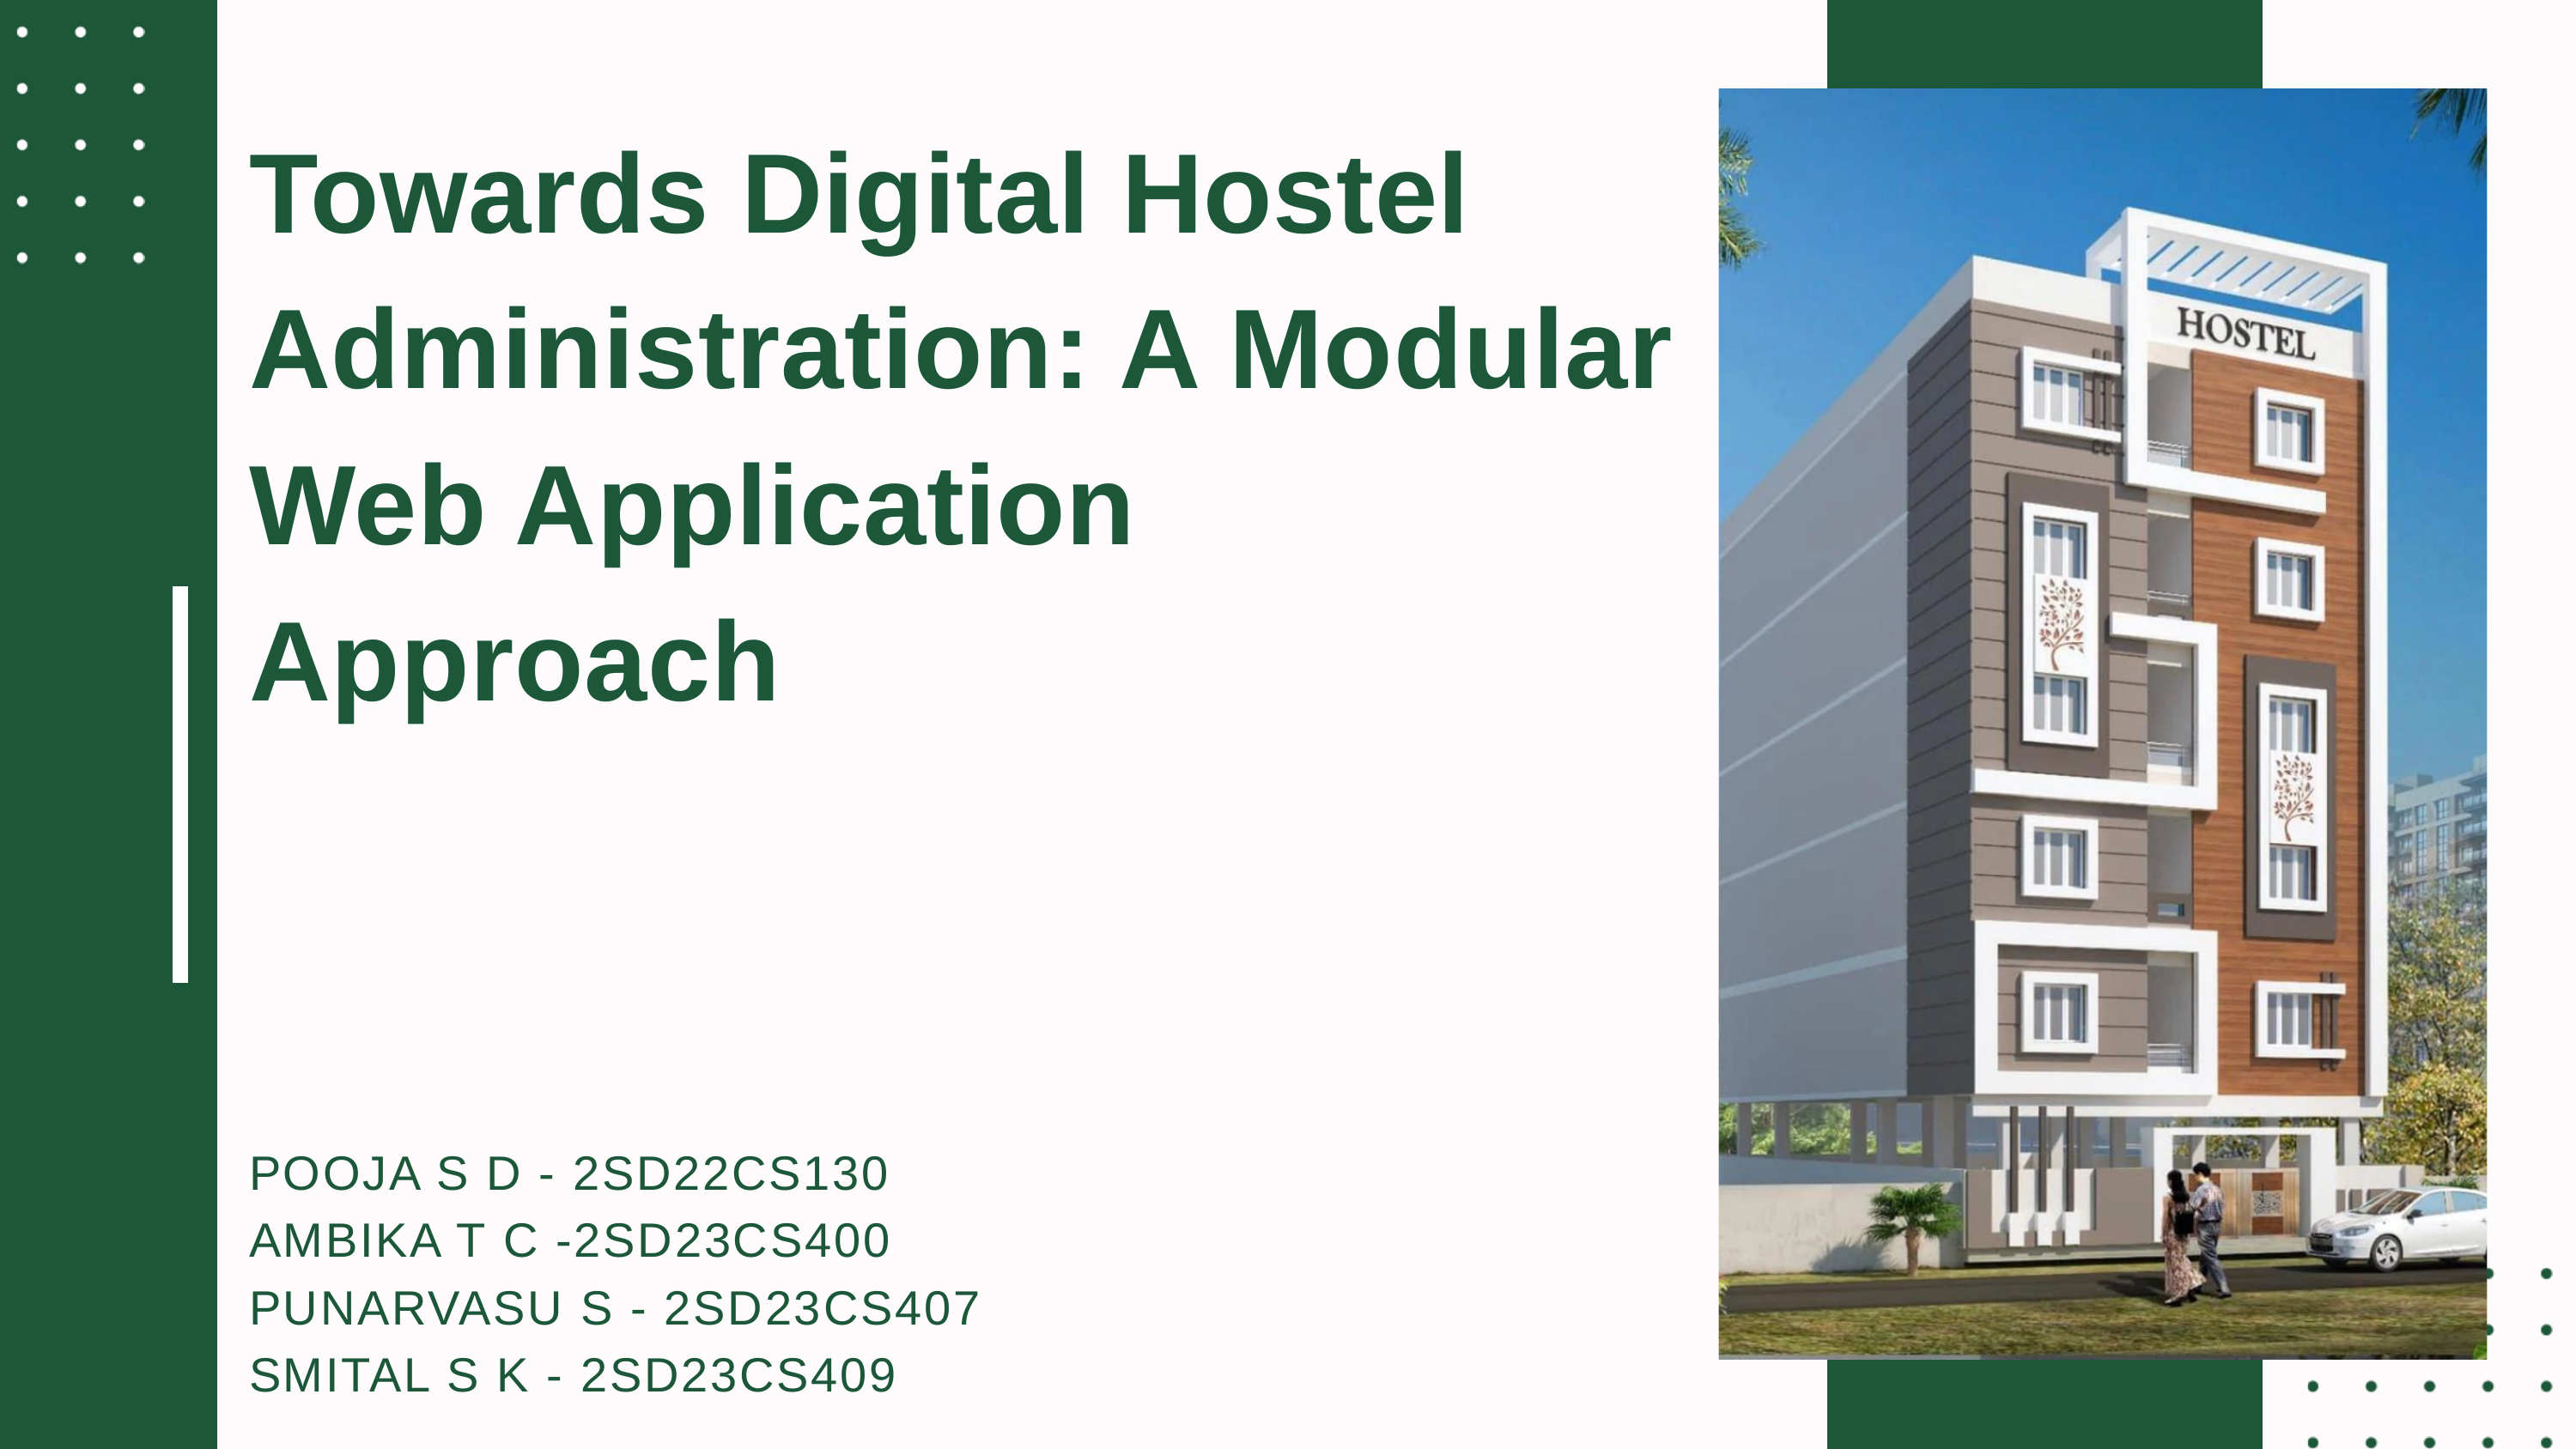

Towards Digital Hostel Administration: A Modular Web Application Approach

POOJA S D - 2SD22CS130
AMBIKA T C -2SD23CS400
PUNARVASU S - 2SD23CS407
SMITAL S K - 2SD23CS409